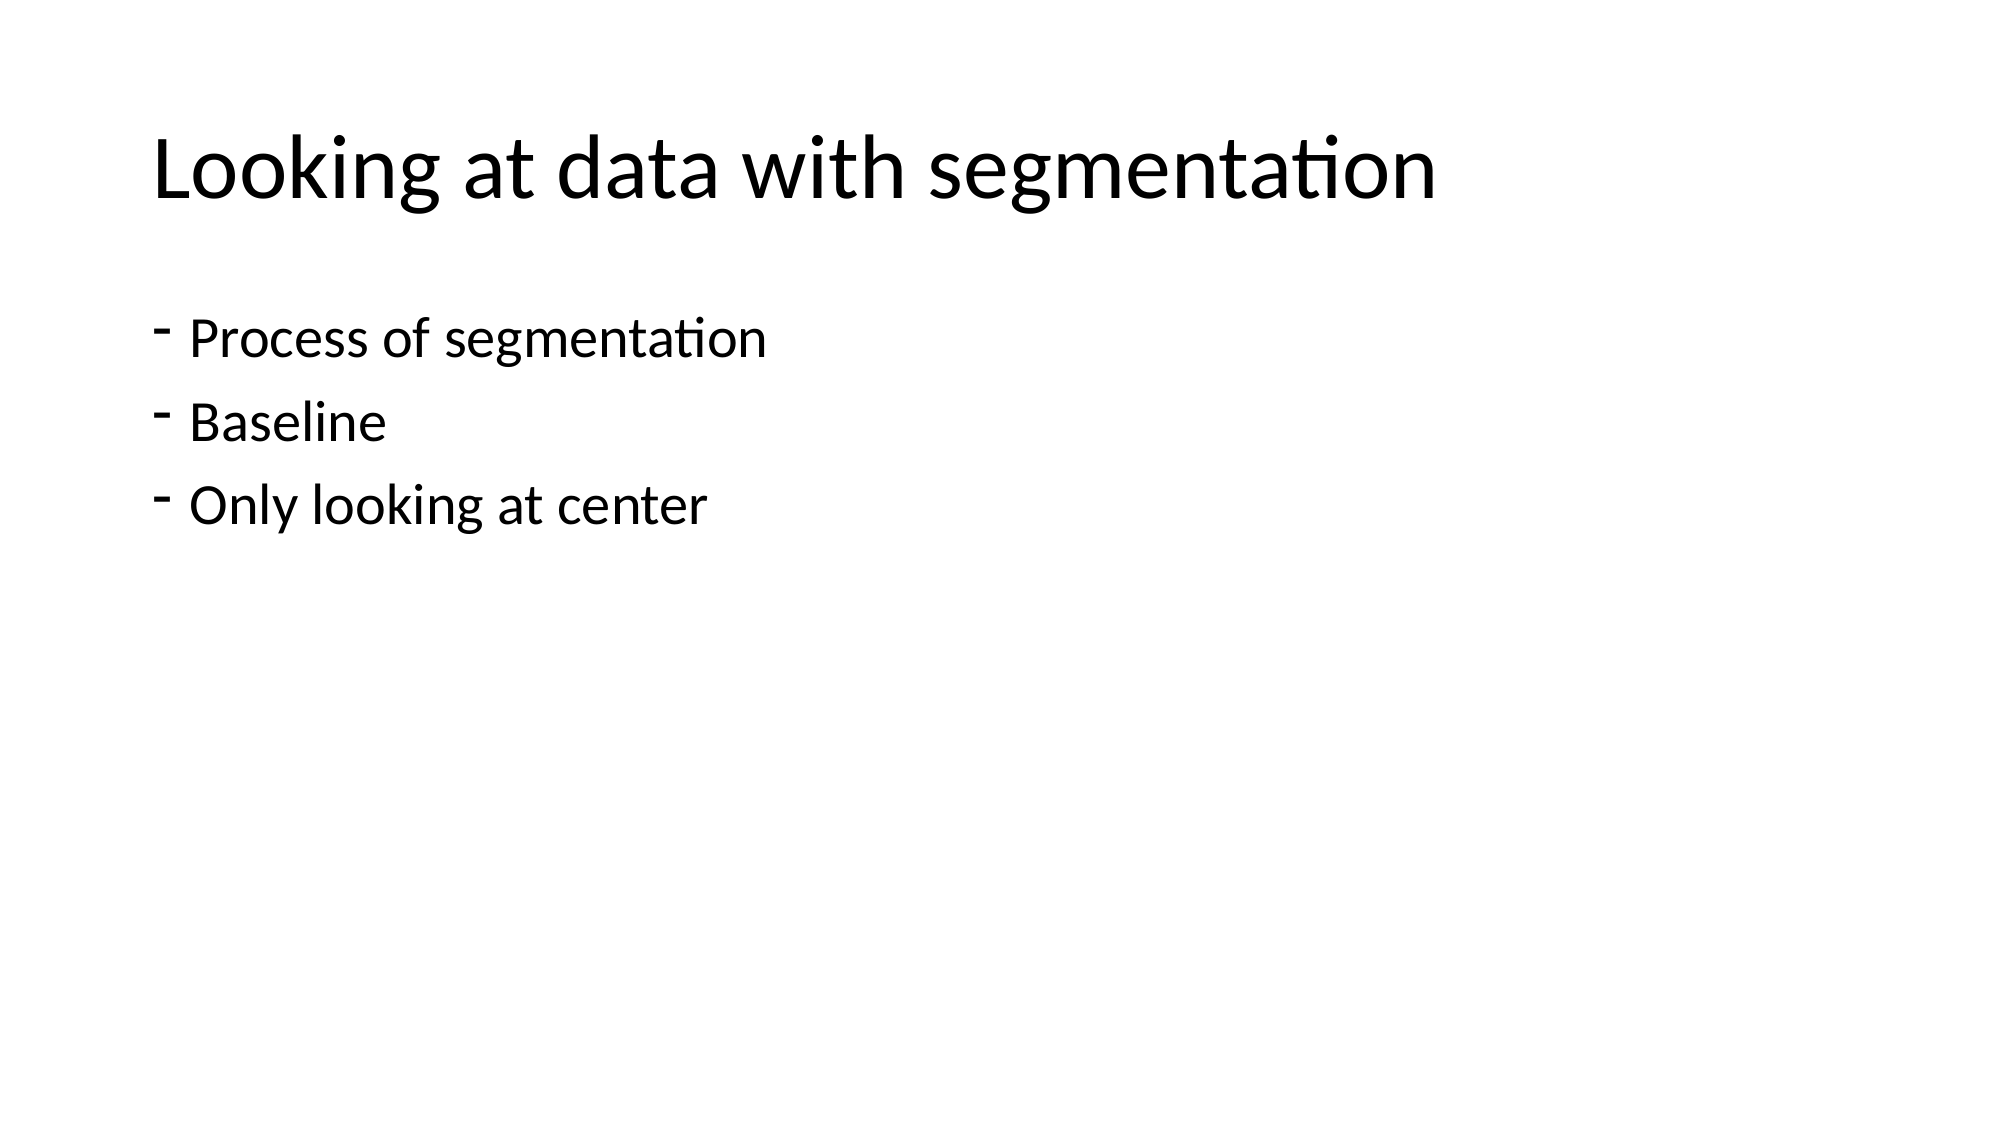

# Looking at data with segmentation
Process of segmentation
Baseline
Only looking at center